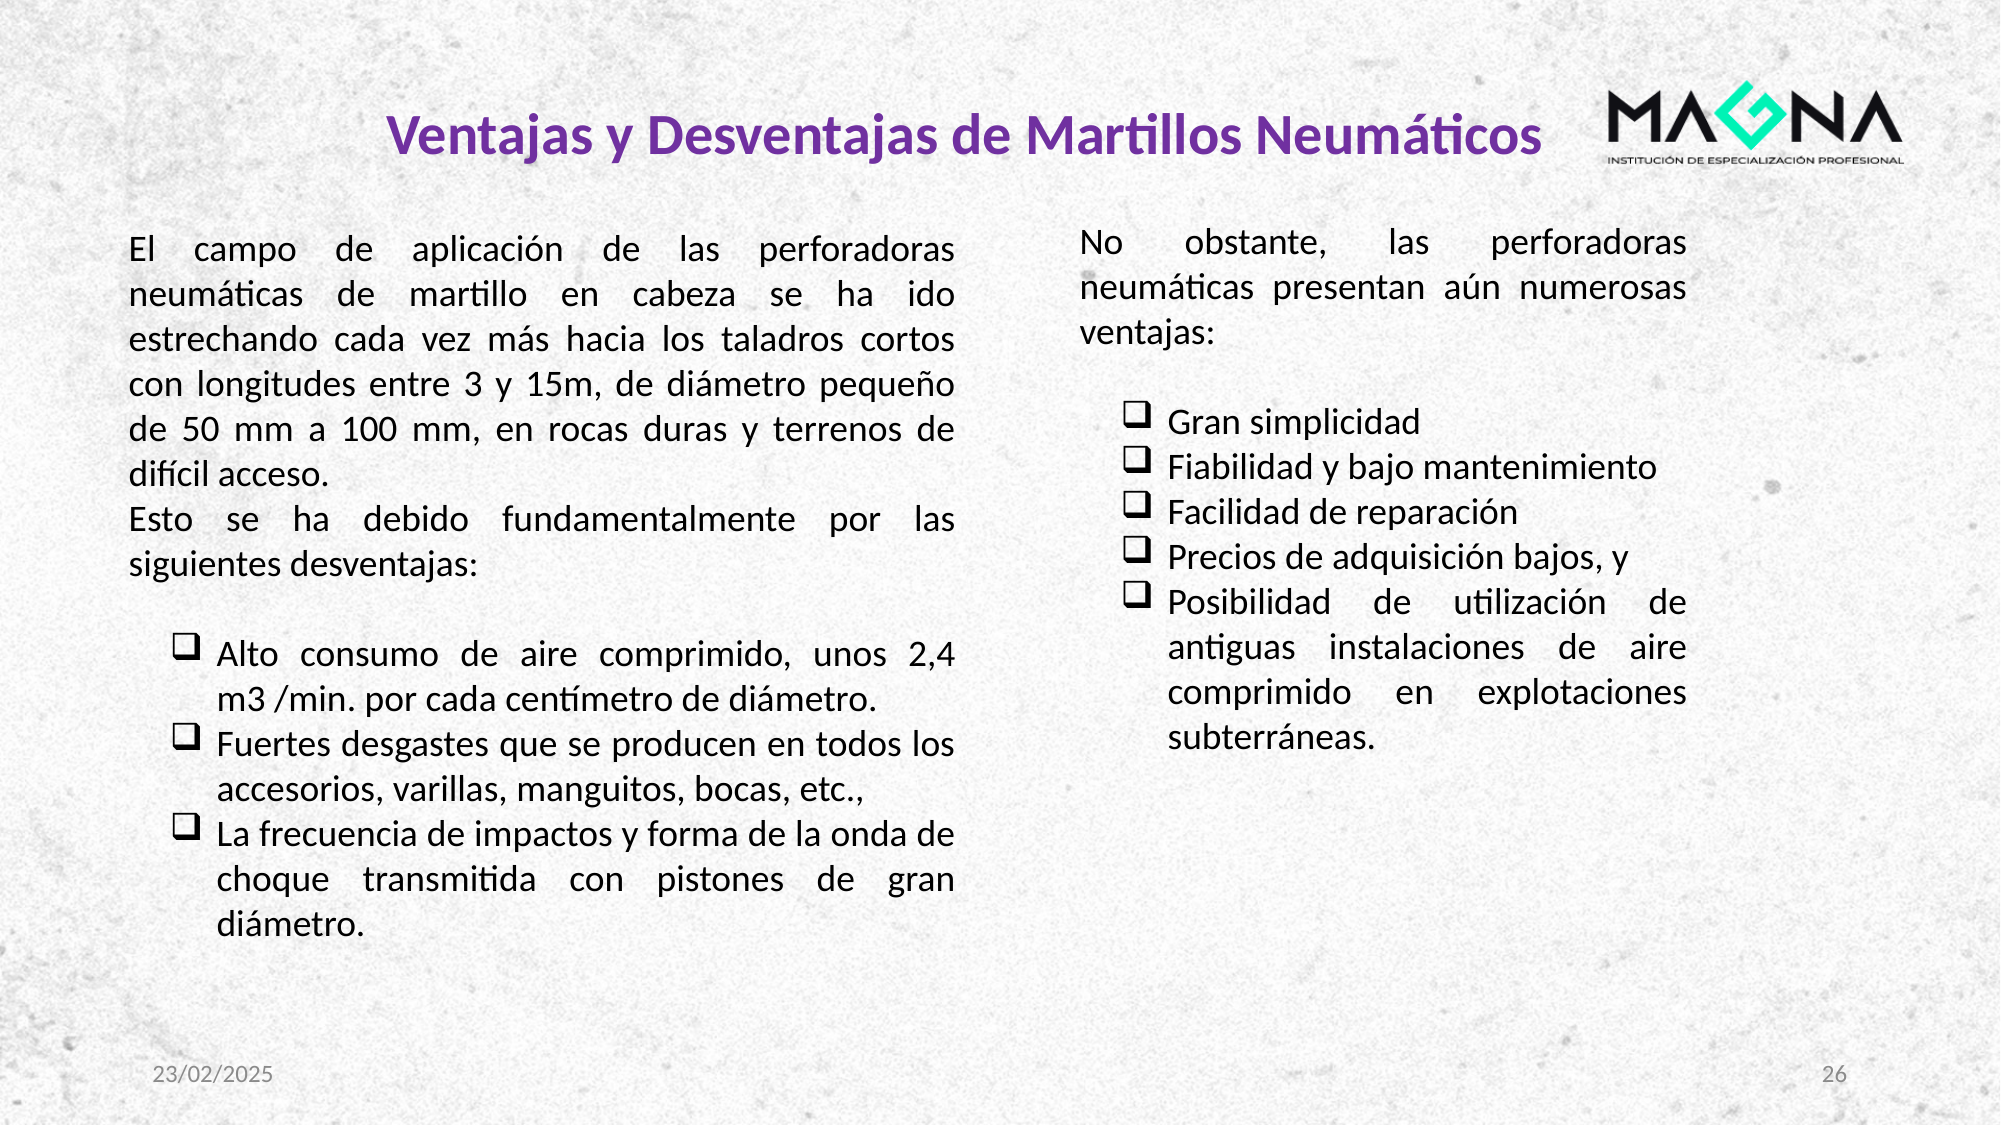

Ventajas y Desventajas de Martillos Neumáticos
No obstante, las perforadoras neumáticas presentan aún numerosas ventajas:

Gran simplicidad
Fiabilidad y bajo mantenimiento
Facilidad de reparación
Precios de adquisición bajos, y
Posibilidad de utilización de antiguas instalaciones de aire comprimido en explotaciones subterráneas.
El campo de aplicación de las perforadoras neumáticas de martillo en cabeza se ha ido estrechando cada vez más hacia los taladros cortos con longitudes entre 3 y 15m, de diámetro pequeño de 50 mm a 100 mm, en rocas duras y terrenos de difícil acceso.
Esto se ha debido fundamentalmente por las siguientes desventajas:

Alto consumo de aire comprimido, unos 2,4 m3 /min. por cada centímetro de diámetro.
Fuertes desgastes que se producen en todos los accesorios, varillas, manguitos, bocas, etc.,
La frecuencia de impactos y forma de la onda de choque transmitida con pistones de gran diámetro.
23/02/2025
26